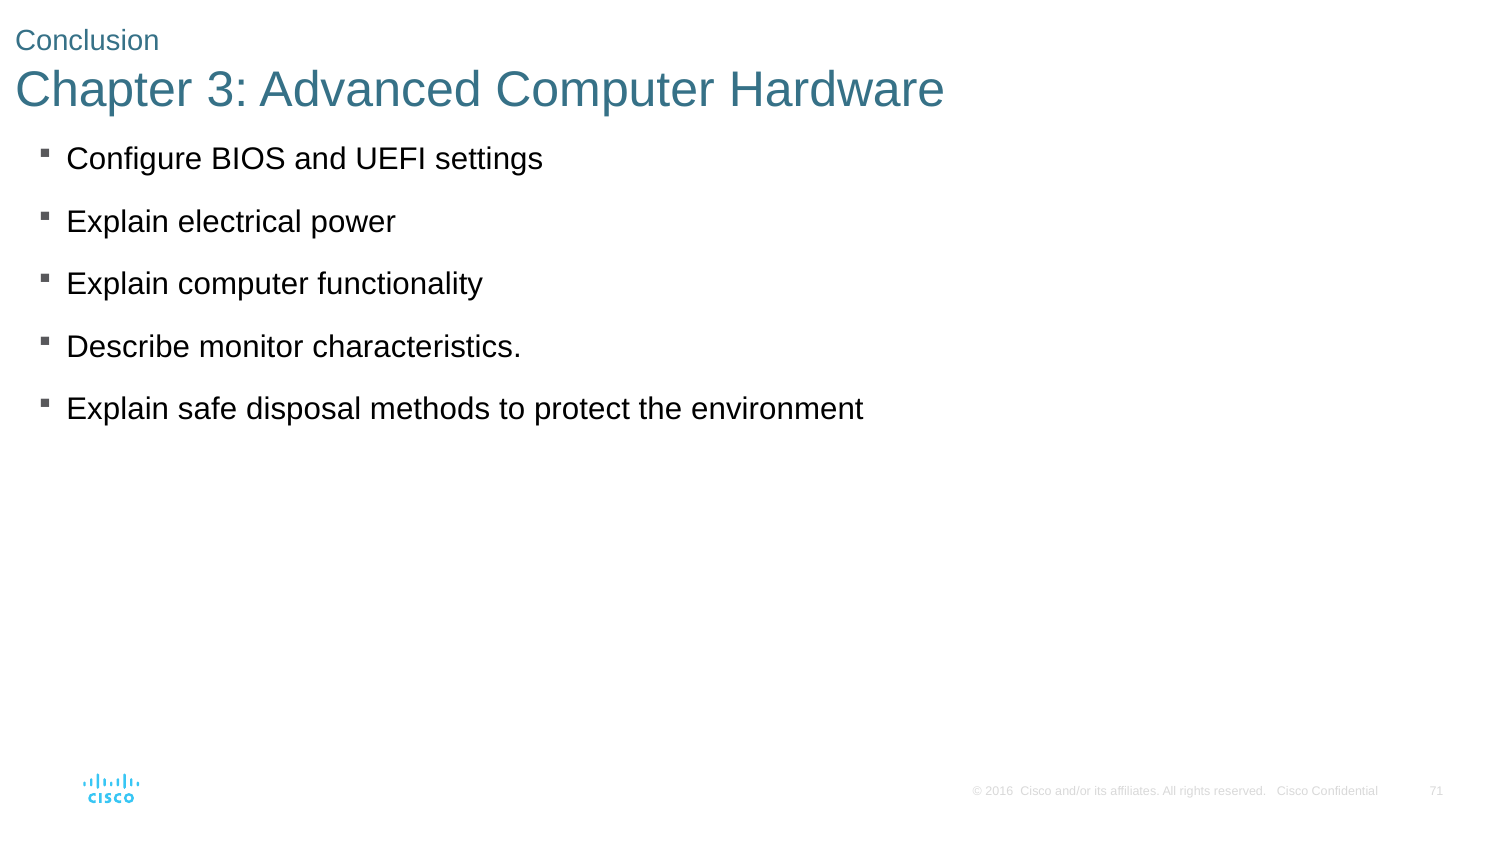

# Conclusion Chapter 3: Advanced Computer Hardware
Configure BIOS and UEFI settings
Explain electrical power
Explain computer functionality
Describe monitor characteristics.
Explain safe disposal methods to protect the environment